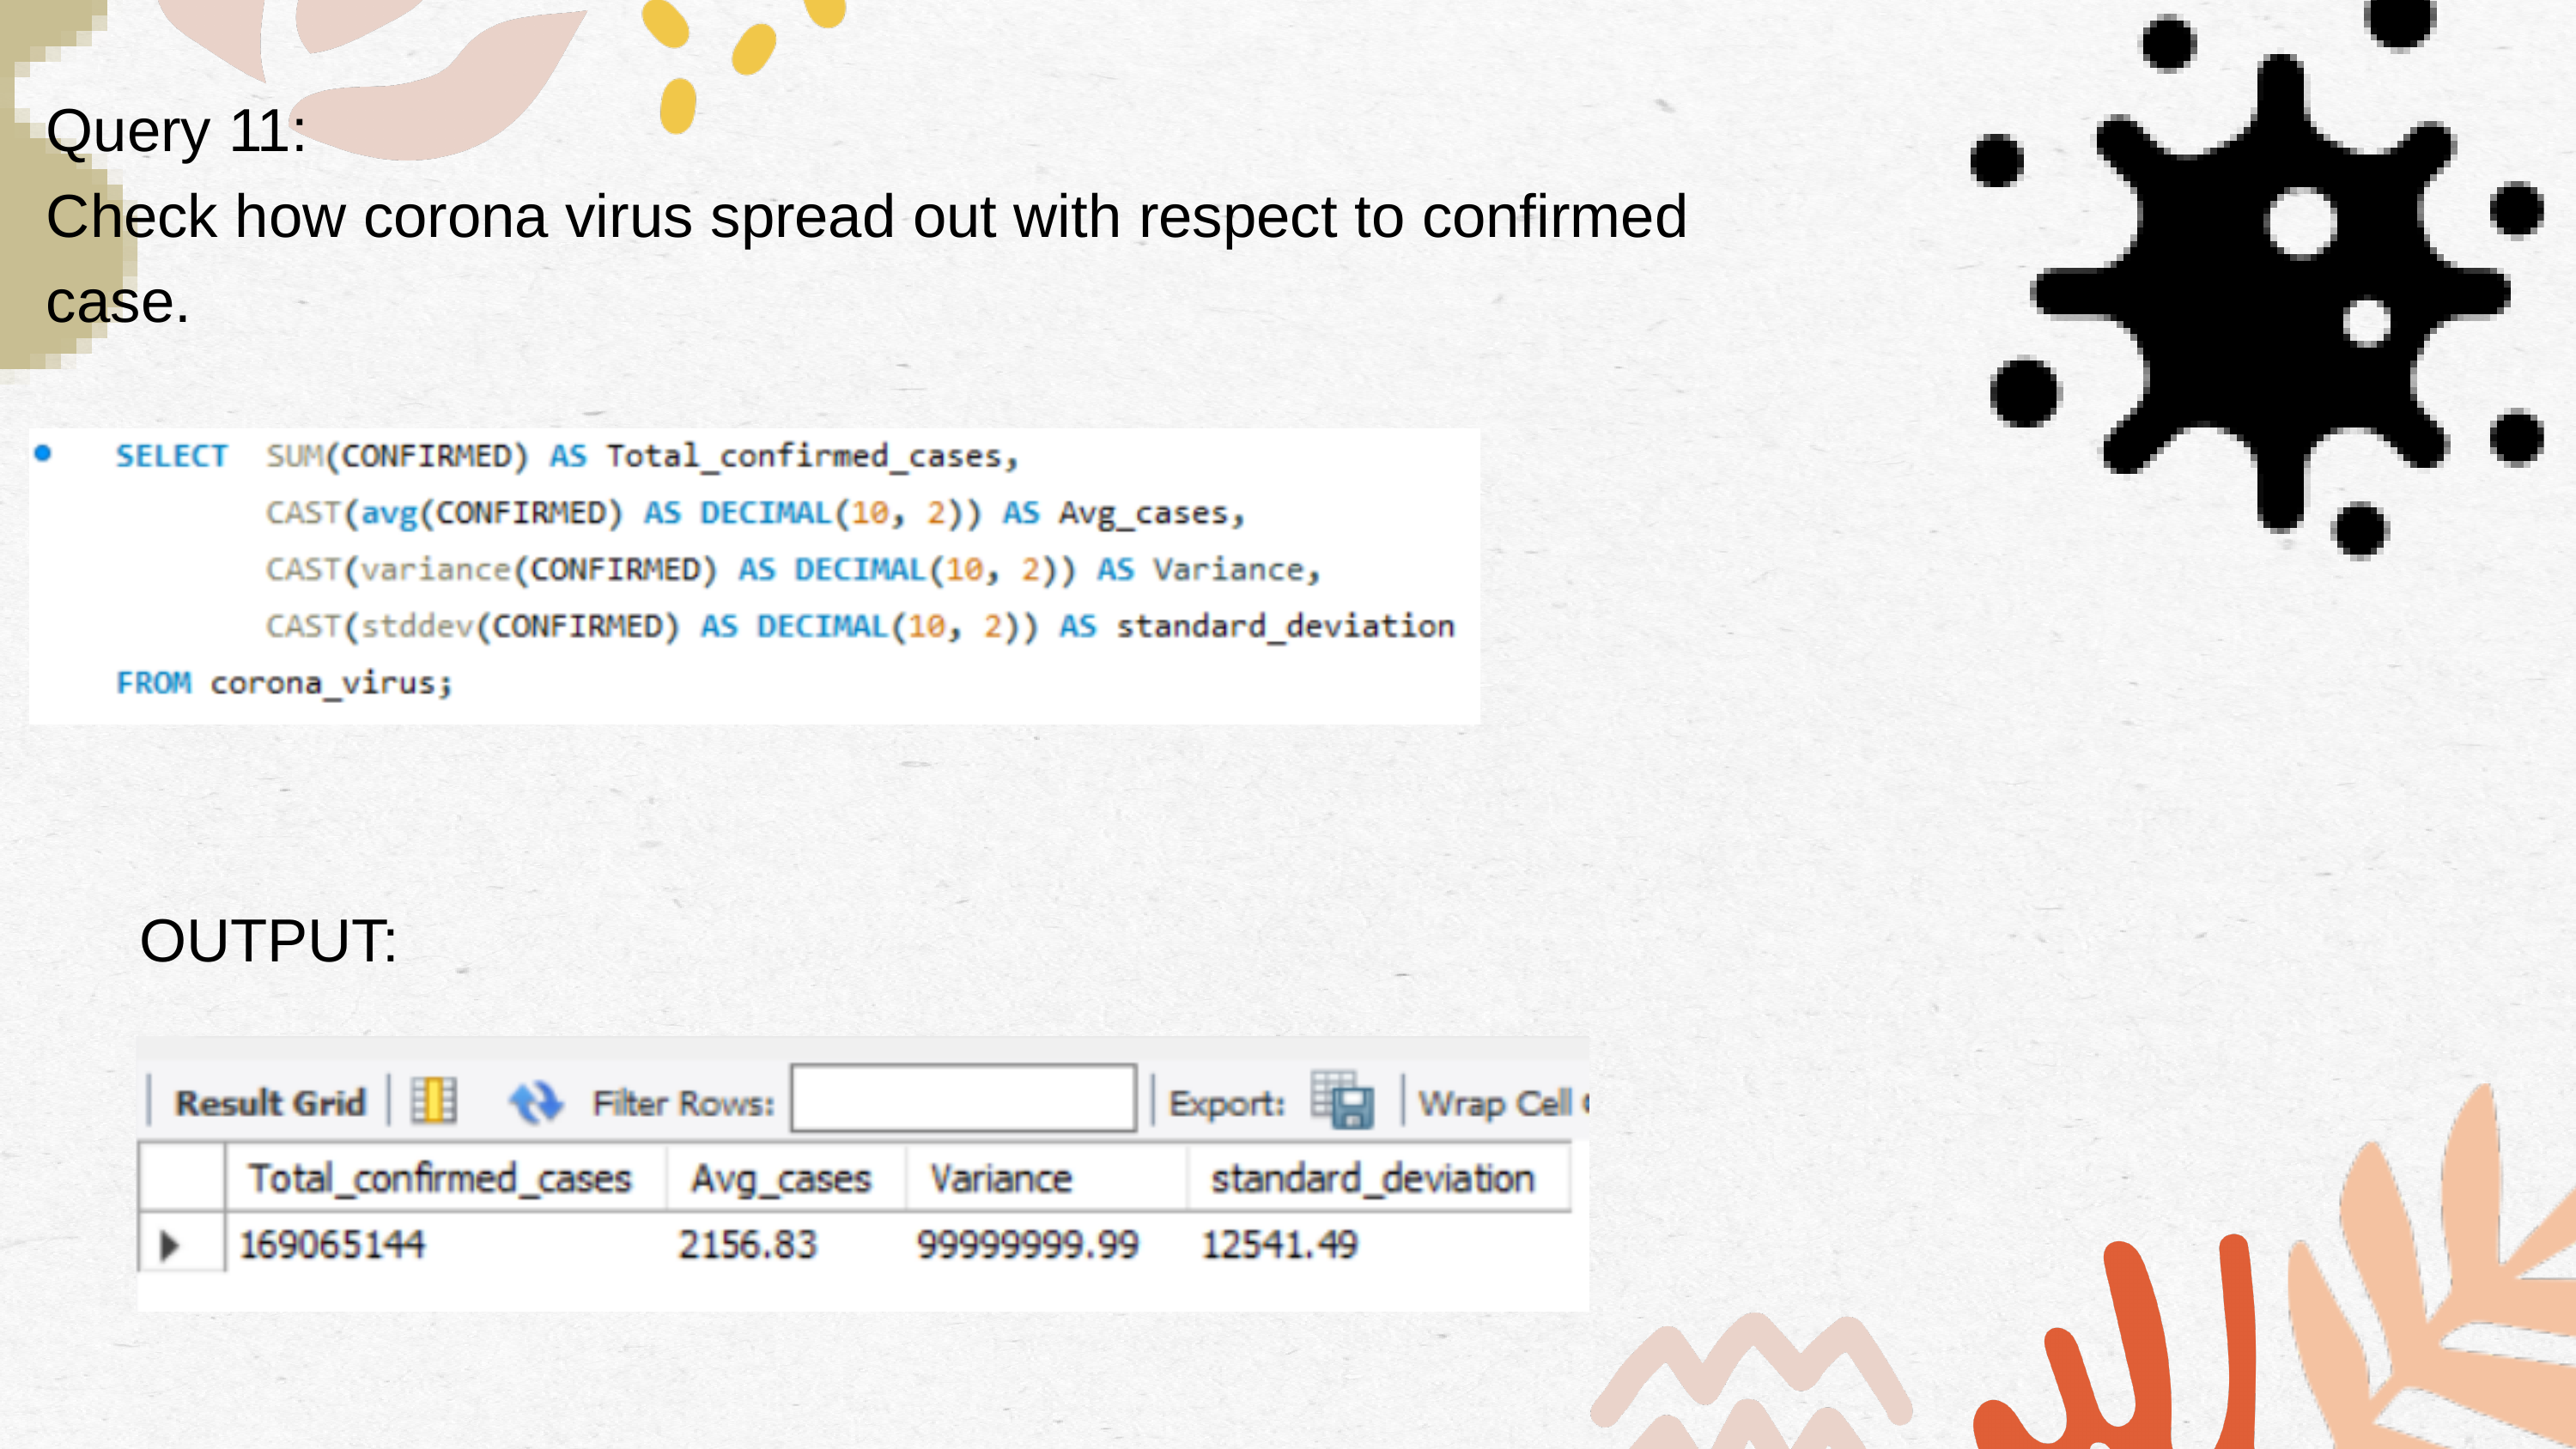

Query 11:
Check how corona virus spread out with respect to confirmed case.

OUTPUT: